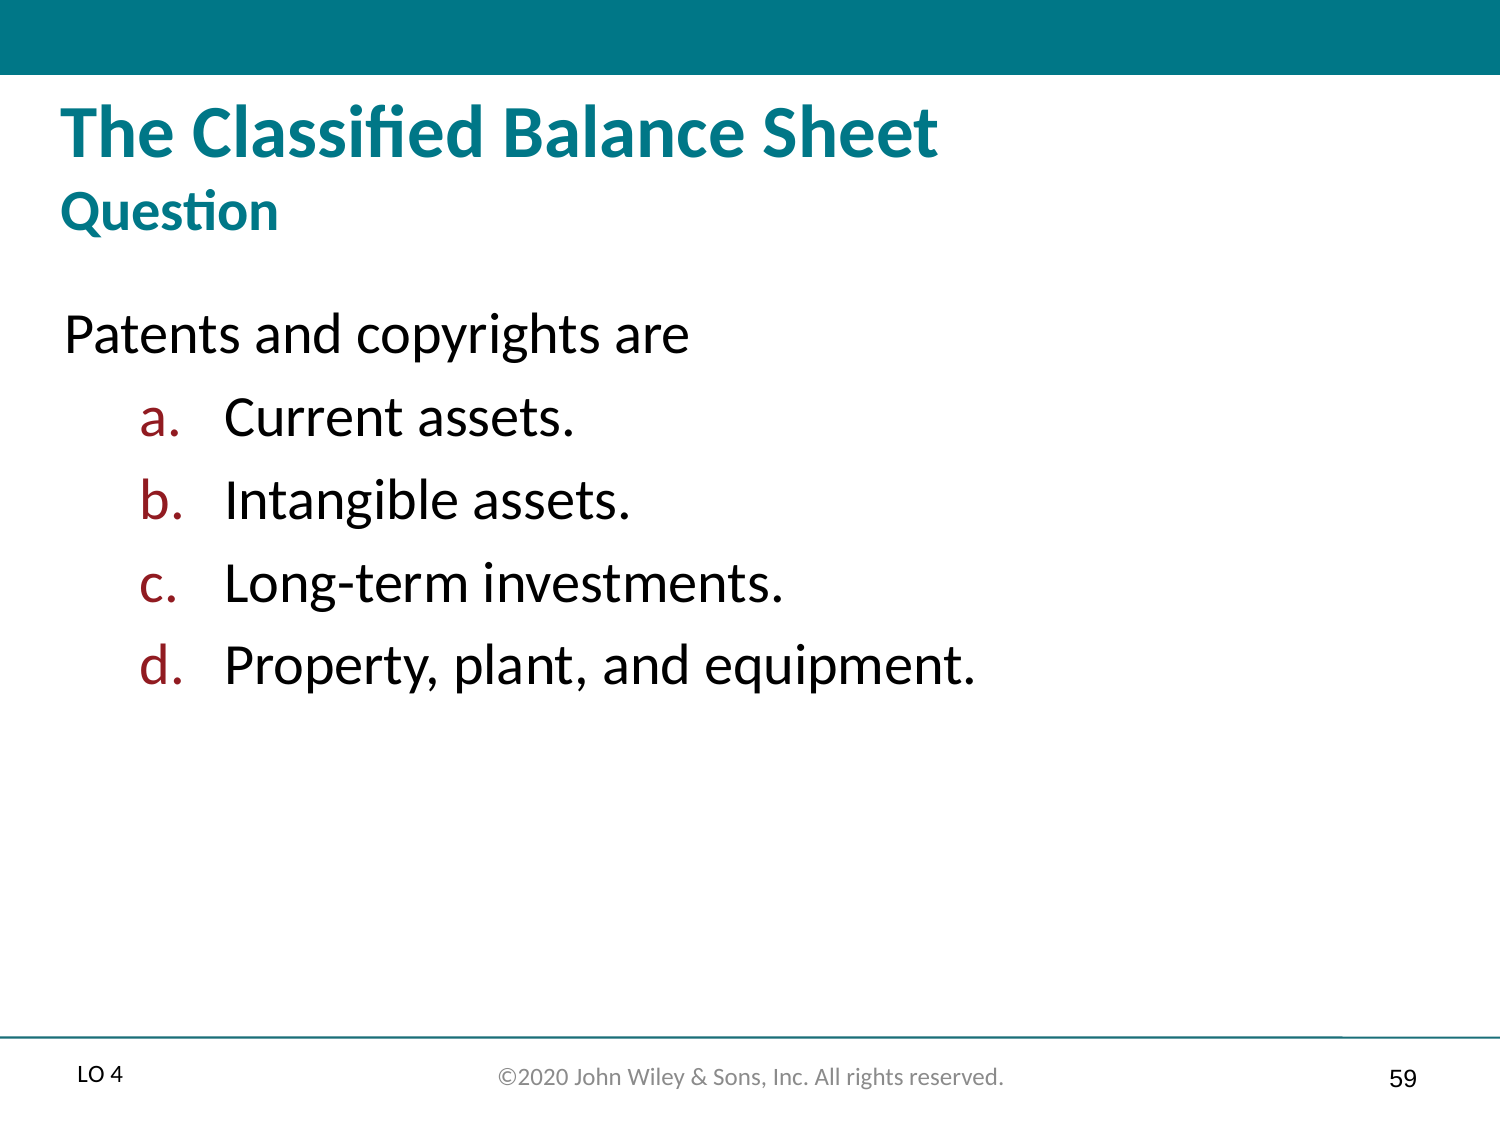

# The Classified Balance Sheet Question
Patents and copyrights are
Current assets.
Intangible assets.
Long-term investments.
Property, plant, and equipment.
L O 4